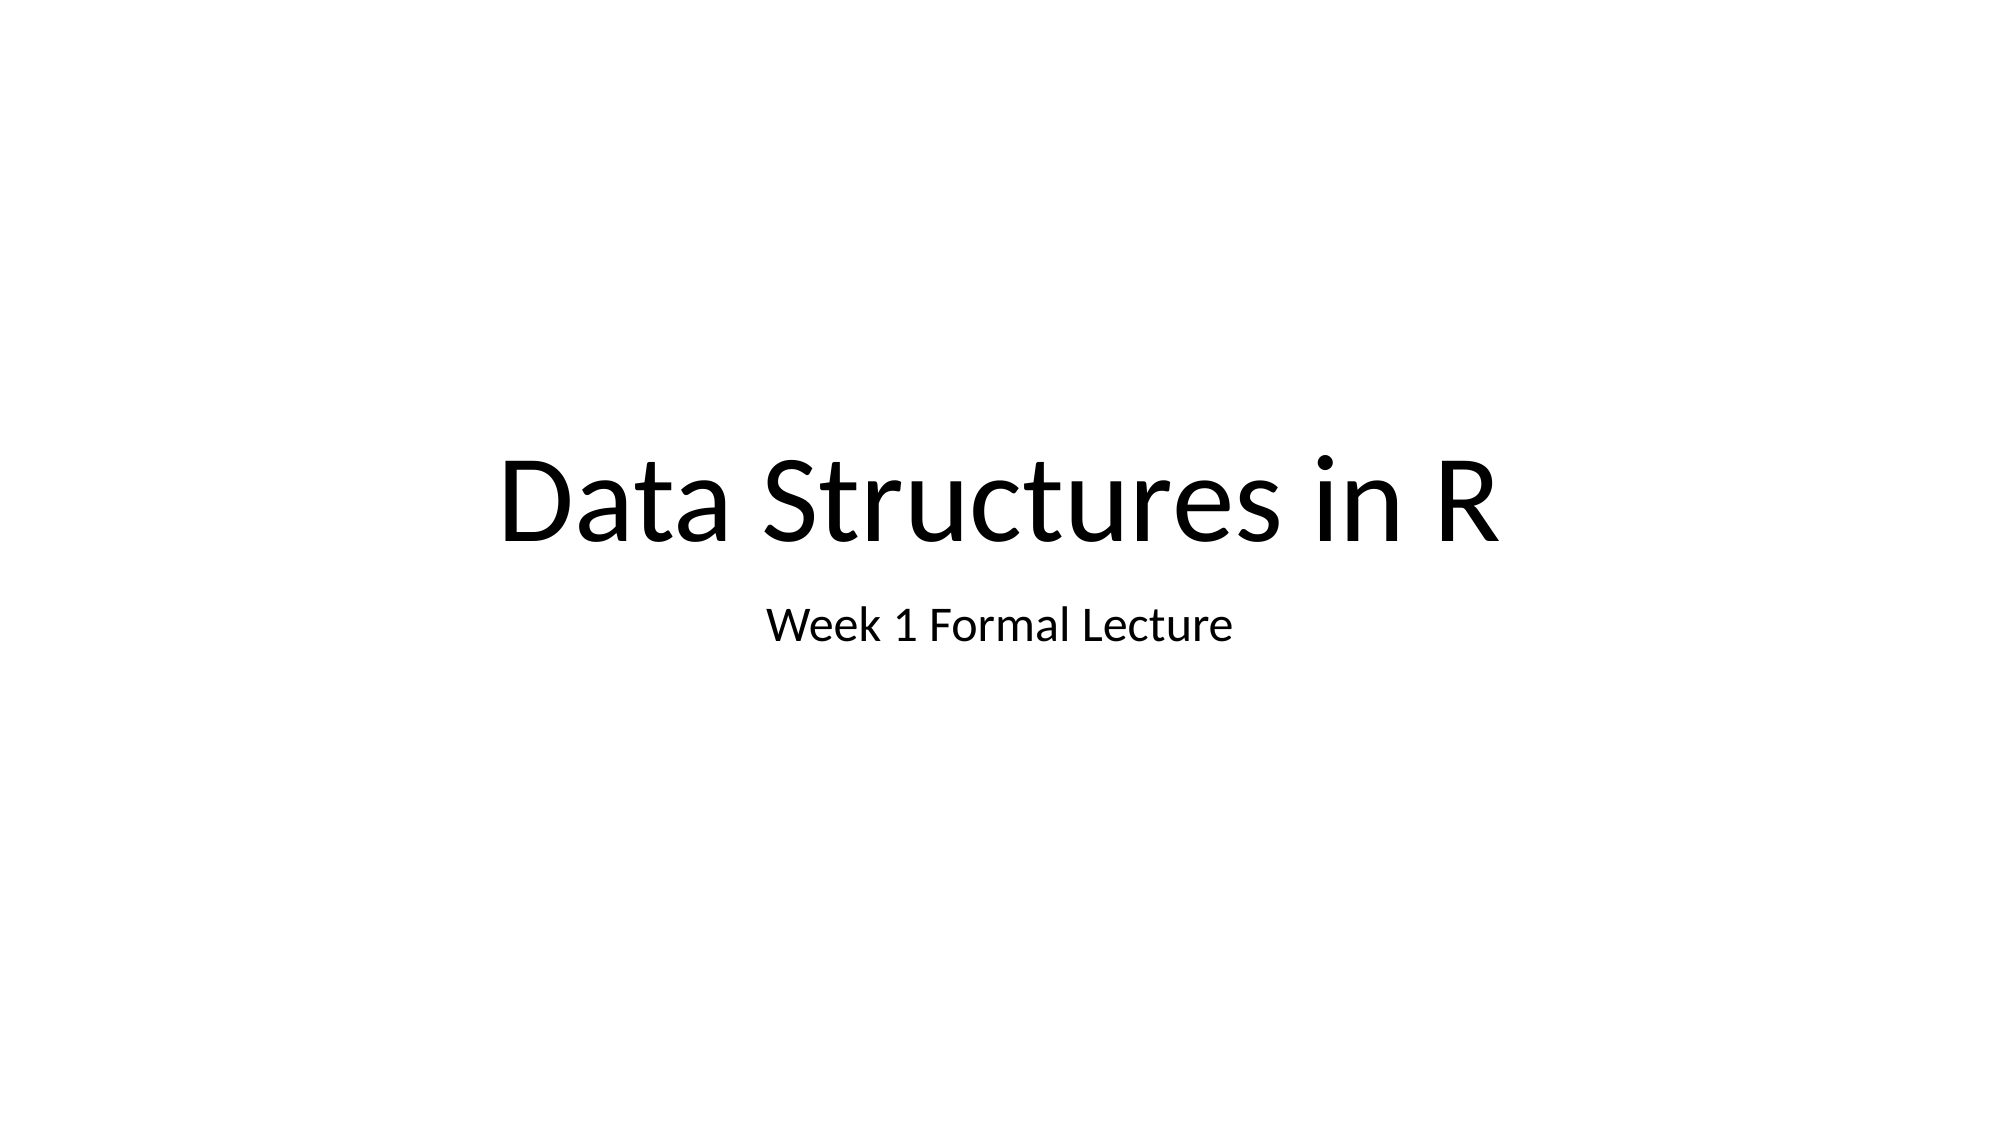

# Data Structures in R
Week 1 Formal Lecture